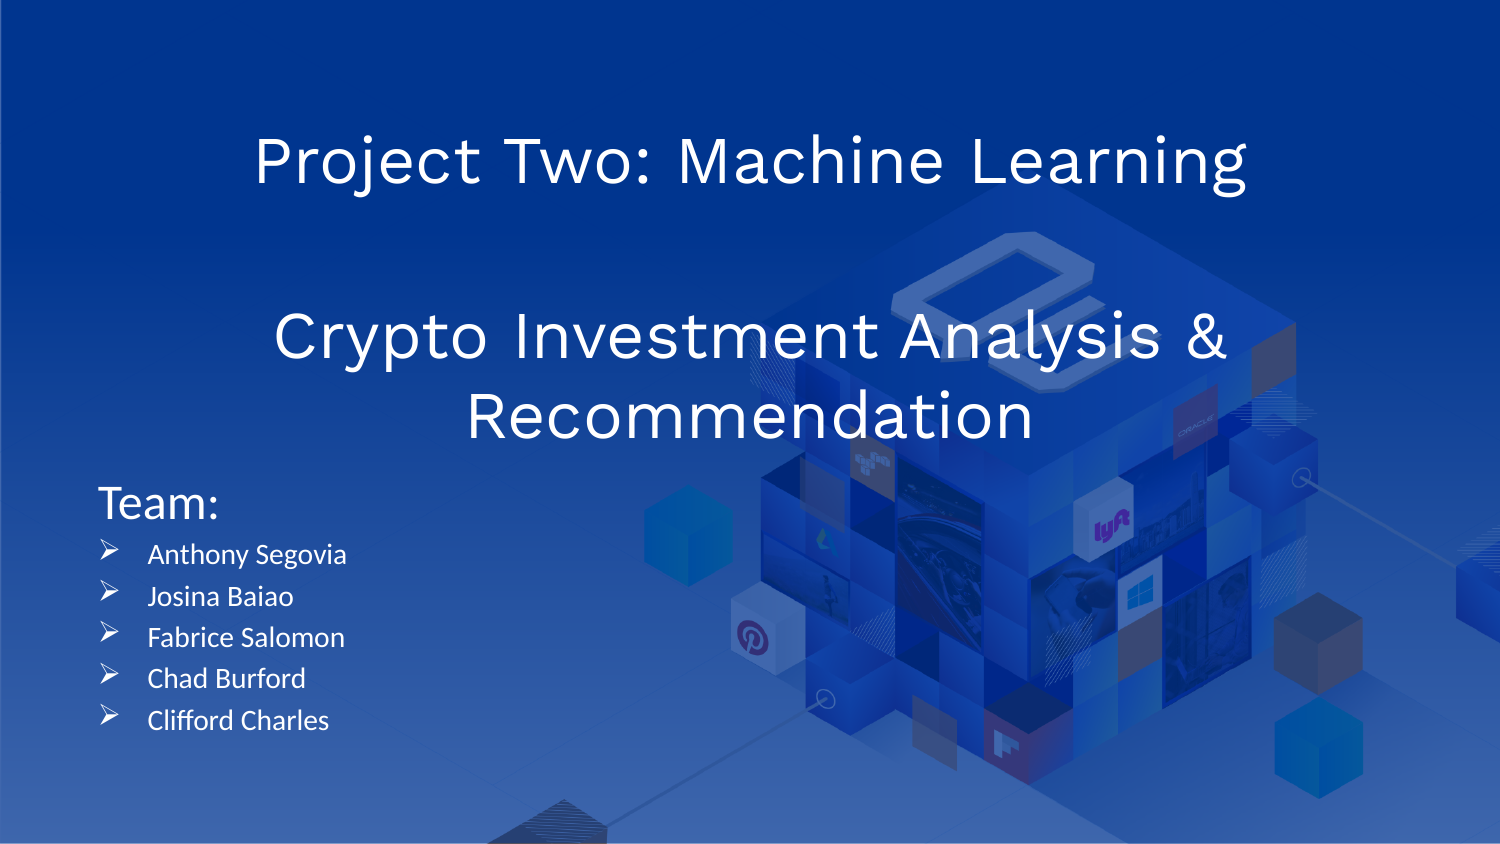

Project Two: Machine Learning
Crypto Investment Analysis & Recommendation
Team:
Anthony Segovia
Josina Baiao
Fabrice Salomon
Chad Burford
Clifford Charles